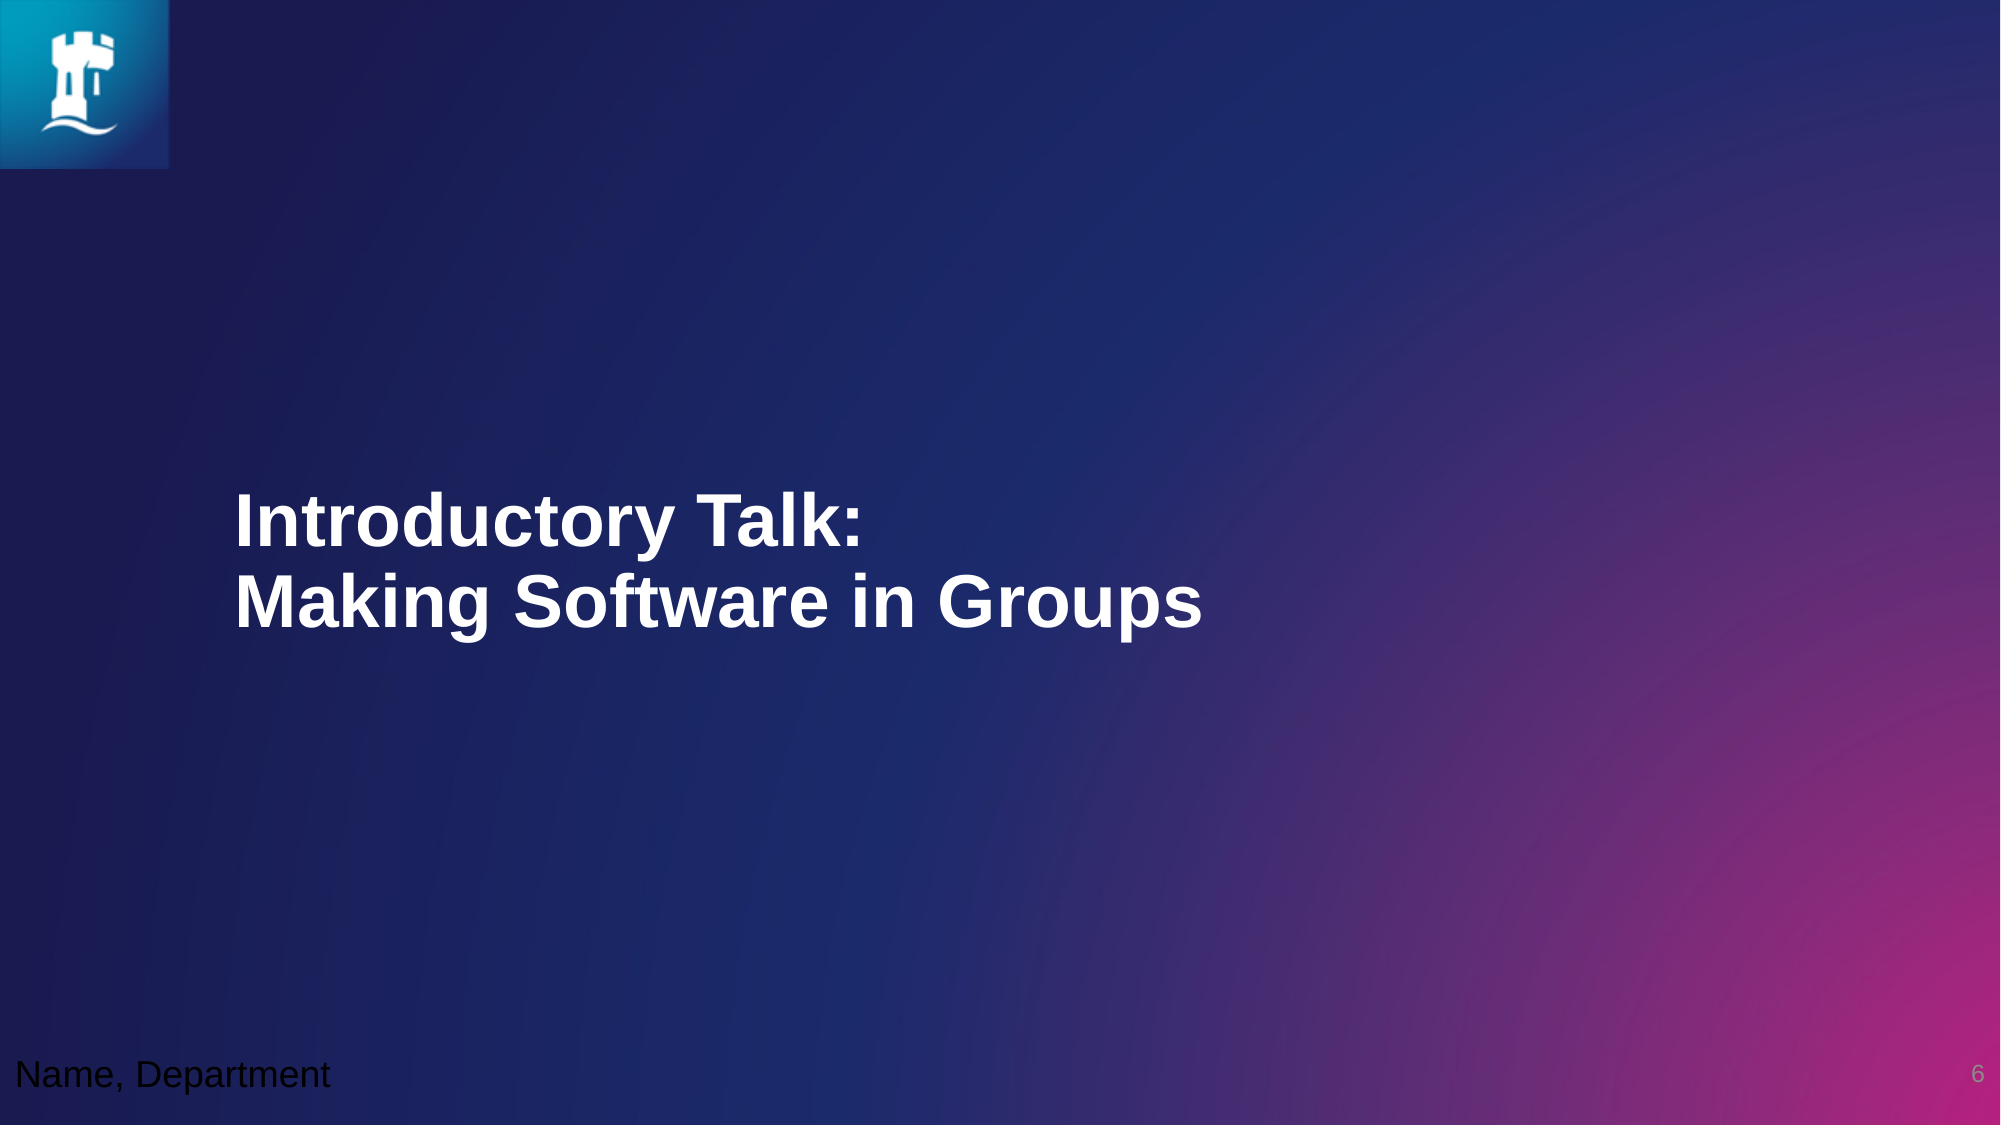

# Introductory Talk: Making Software in Groups

Name, Department
6